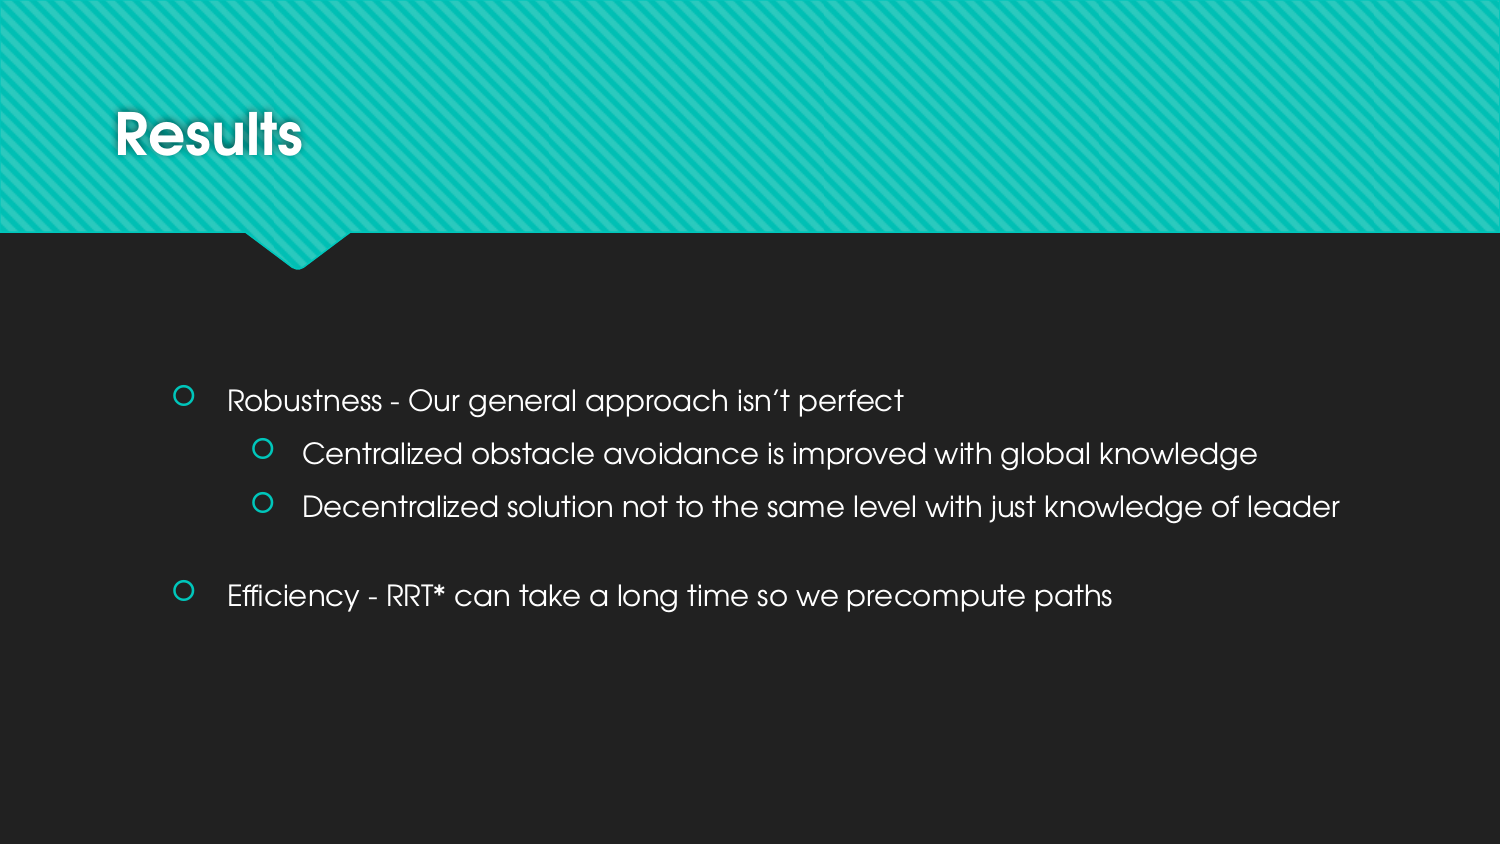

# Results
Robustness - Our general approach isn’t perfect
Centralized obstacle avoidance is improved with global knowledge
Decentralized solution not to the same level with just knowledge of leader
Efficiency - RRT* can take a long time so we precompute paths